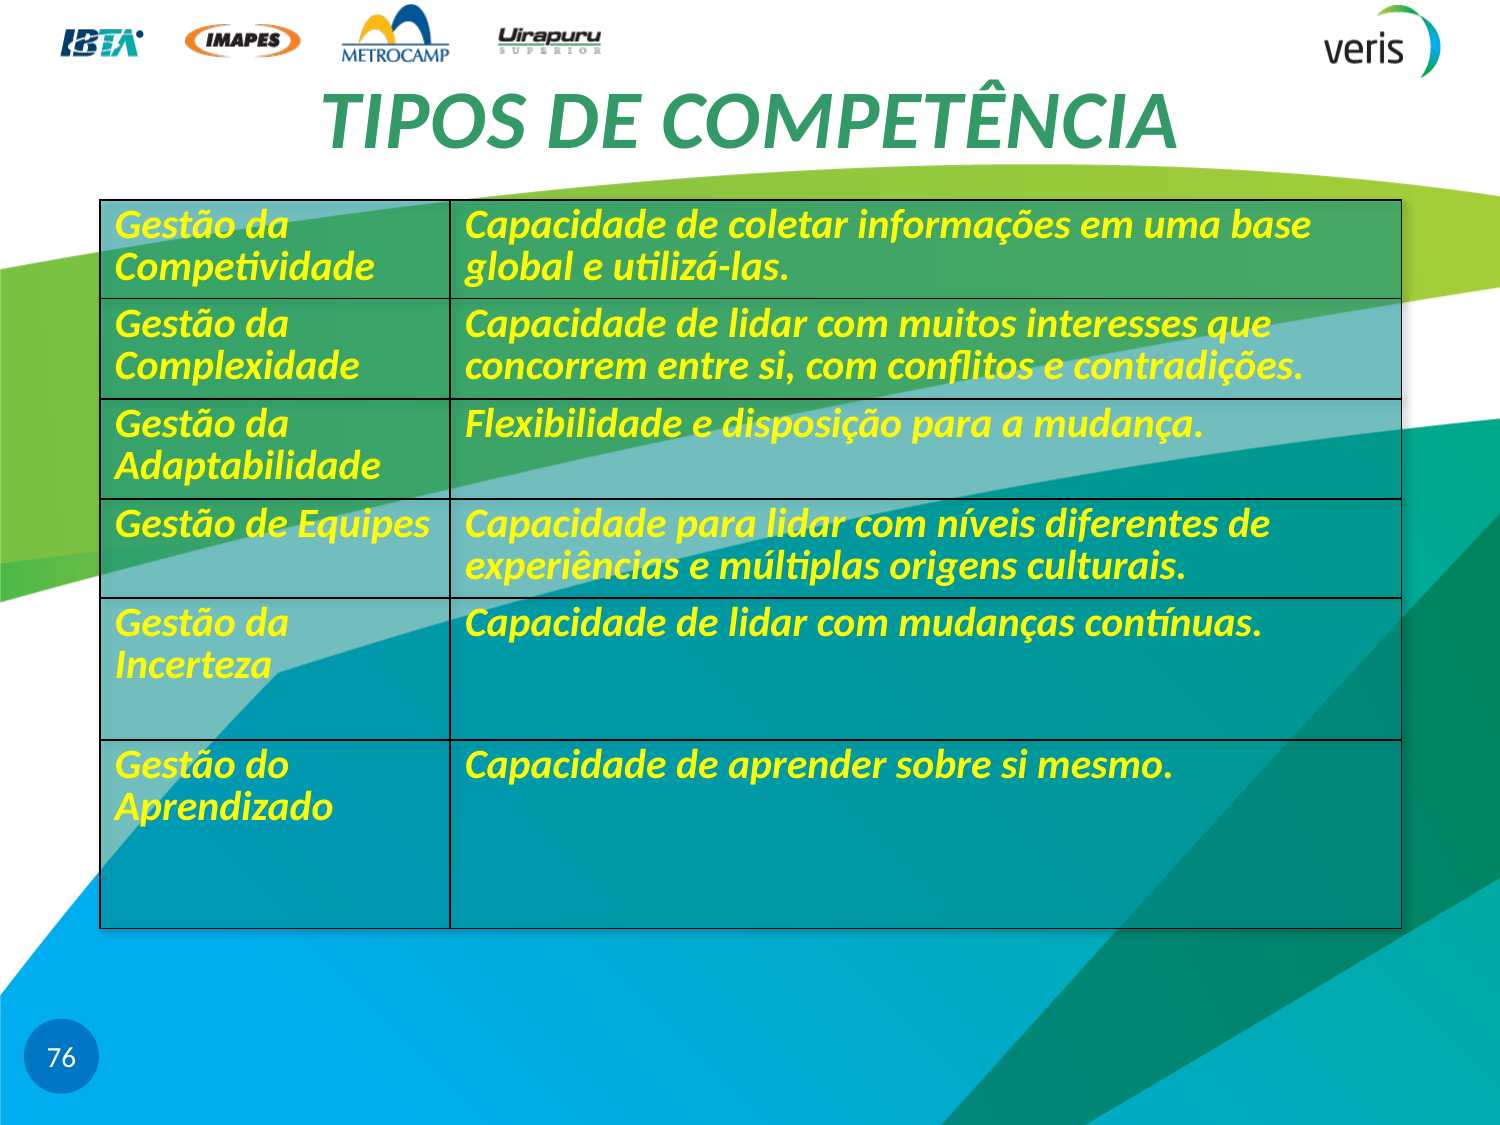

# TIPOS DE COMPETÊNCIA
| Gestão da Competividade | Capacidade de coletar informações em uma base global e utilizá-las. |
| --- | --- |
| Gestão da Complexidade | Capacidade de lidar com muitos interesses que concorrem entre si, com conflitos e contradições. |
| Gestão da Adaptabilidade | Flexibilidade e disposição para a mudança. |
| Gestão de Equipes | Capacidade para lidar com níveis diferentes de experiências e múltiplas origens culturais. |
| Gestão da Incerteza | Capacidade de lidar com mudanças contínuas. |
| Gestão do Aprendizado | Capacidade de aprender sobre si mesmo. |
76